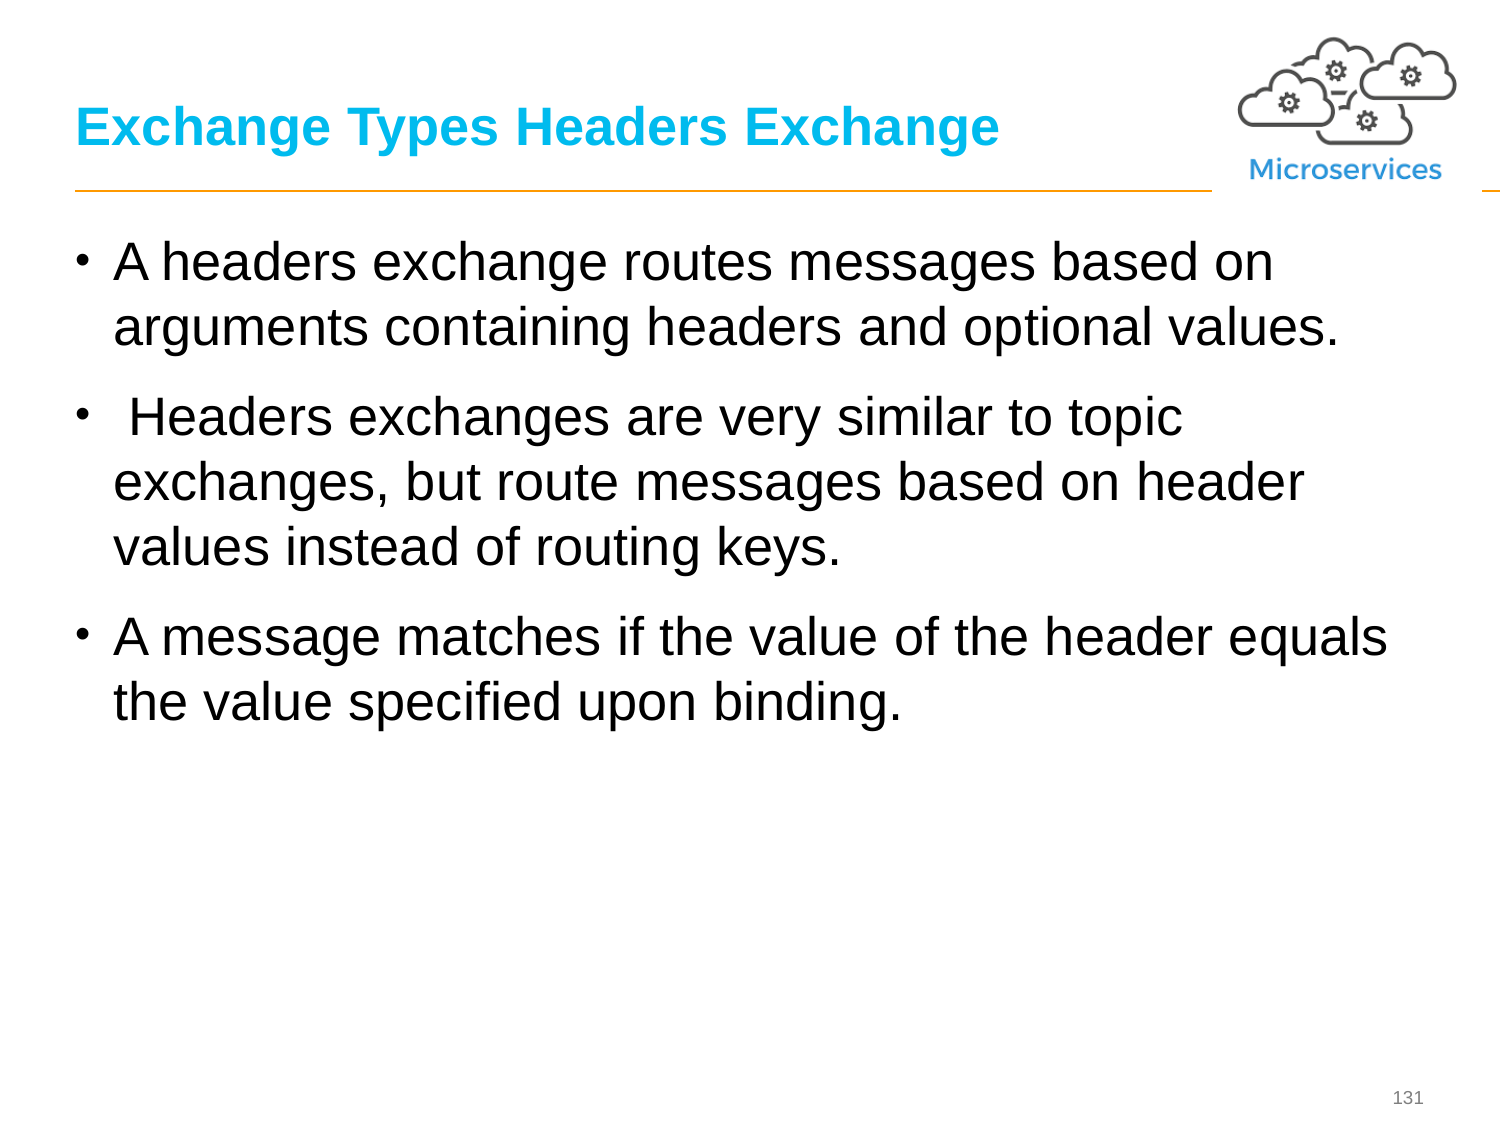

# Exchange Types Headers Exchange
A headers exchange routes messages based on arguments containing headers and optional values.
 Headers exchanges are very similar to topic exchanges, but route messages based on header values instead of routing keys.
A message matches if the value of the header equals the value specified upon binding.